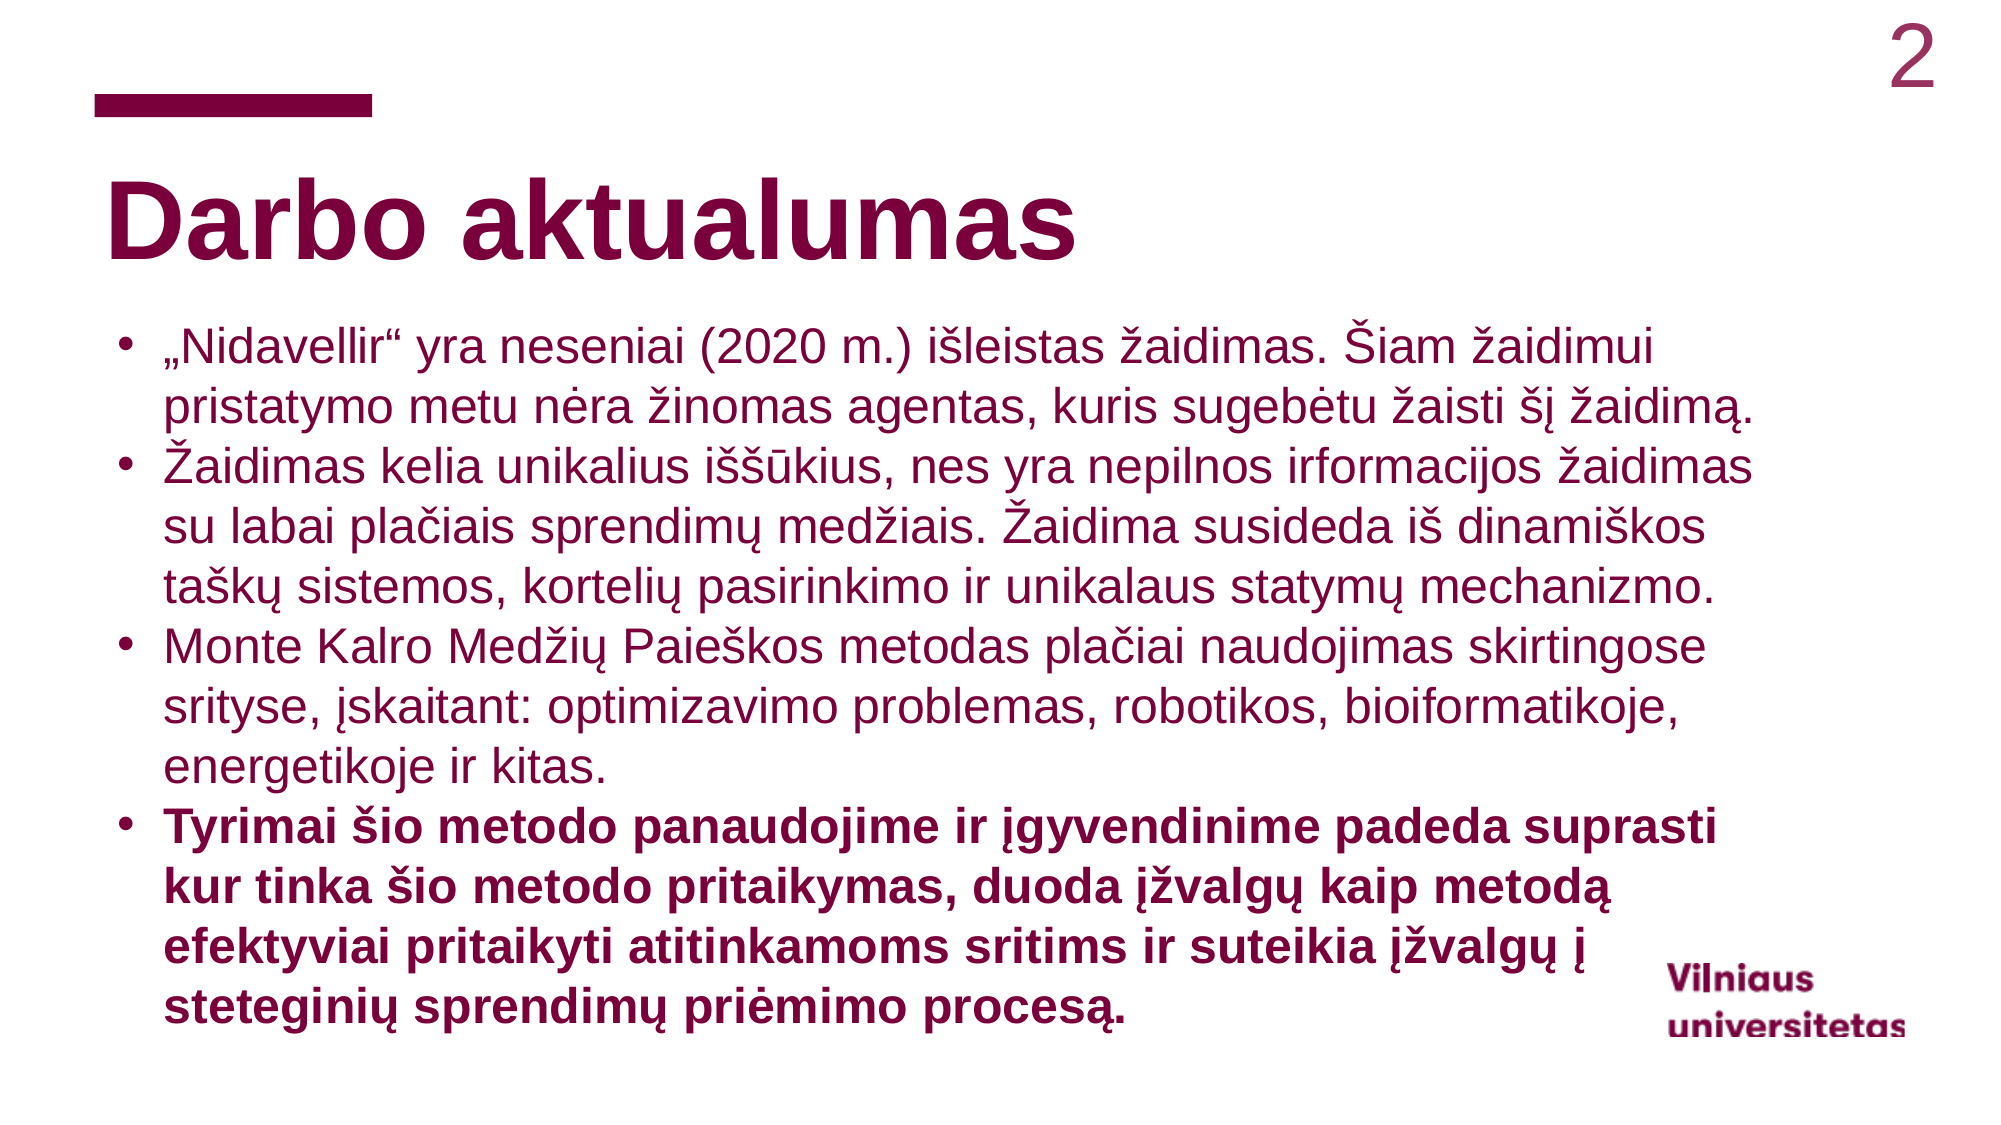

2
# Darbo aktualumas
„Nidavellir“ yra neseniai (2020 m.) išleistas žaidimas. Šiam žaidimui pristatymo metu nėra žinomas agentas, kuris sugebėtu žaisti šį žaidimą.
Žaidimas kelia unikalius iššūkius, nes yra nepilnos irformacijos žaidimas su labai plačiais sprendimų medžiais. Žaidima susideda iš dinamiškos taškų sistemos, kortelių pasirinkimo ir unikalaus statymų mechanizmo.
Monte Kalro Medžių Paieškos metodas plačiai naudojimas skirtingose srityse, įskaitant: optimizavimo problemas, robotikos, bioiformatikoje, energetikoje ir kitas.
Tyrimai šio metodo panaudojime ir įgyvendinime padeda suprasti kur tinka šio metodo pritaikymas, duoda įžvalgų kaip metodą efektyviai pritaikyti atitinkamoms sritims ir suteikia įžvalgų į steteginių sprendimų priėmimo procesą.